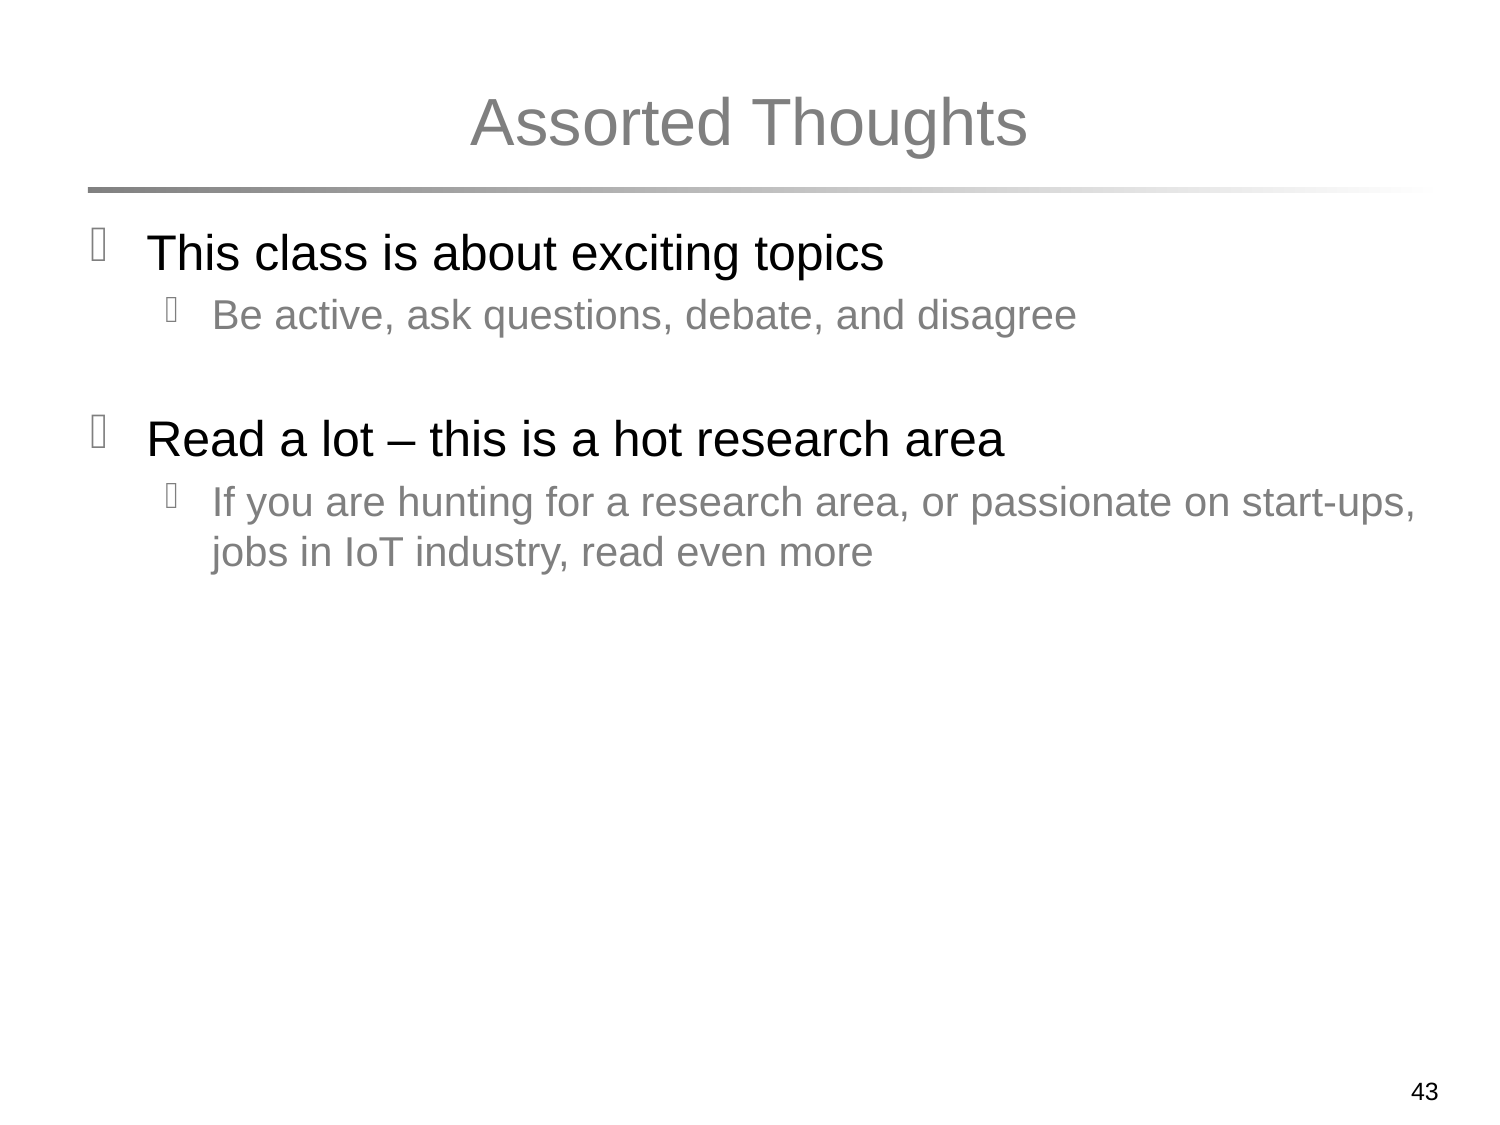

# Assorted Thoughts
This class is about exciting topics
Be active, ask questions, debate, and disagree

Read a lot – this is a hot research area
If you are hunting for a research area, or passionate on start-ups, jobs in IoT industry, read even more